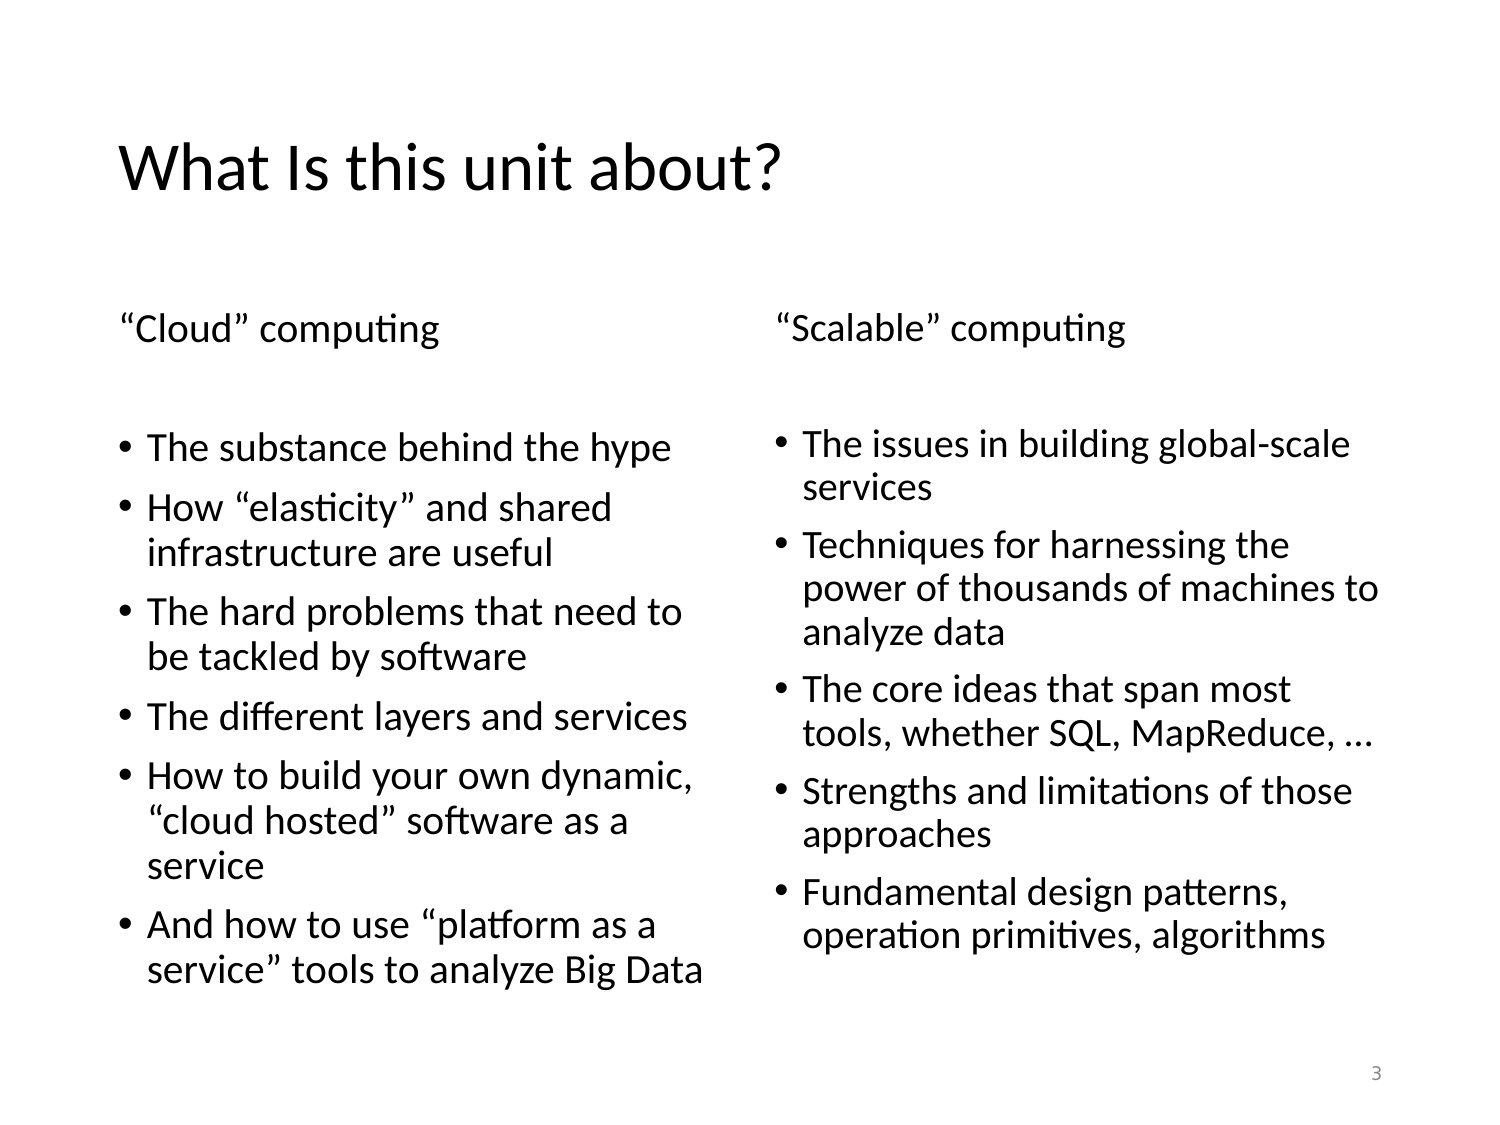

# What Is this unit about?
“Cloud” computing

The substance behind the hype
How “elasticity” and shared infrastructure are useful
The hard problems that need to be tackled by software
The different layers and services
How to build your own dynamic, “cloud hosted” software as a service
And how to use “platform as a service” tools to analyze Big Data
“Scalable” computing

The issues in building global-scale services
Techniques for harnessing the power of thousands of machines to analyze data
The core ideas that span most tools, whether SQL, MapReduce, …
Strengths and limitations of those approaches
Fundamental design patterns, operation primitives, algorithms
3